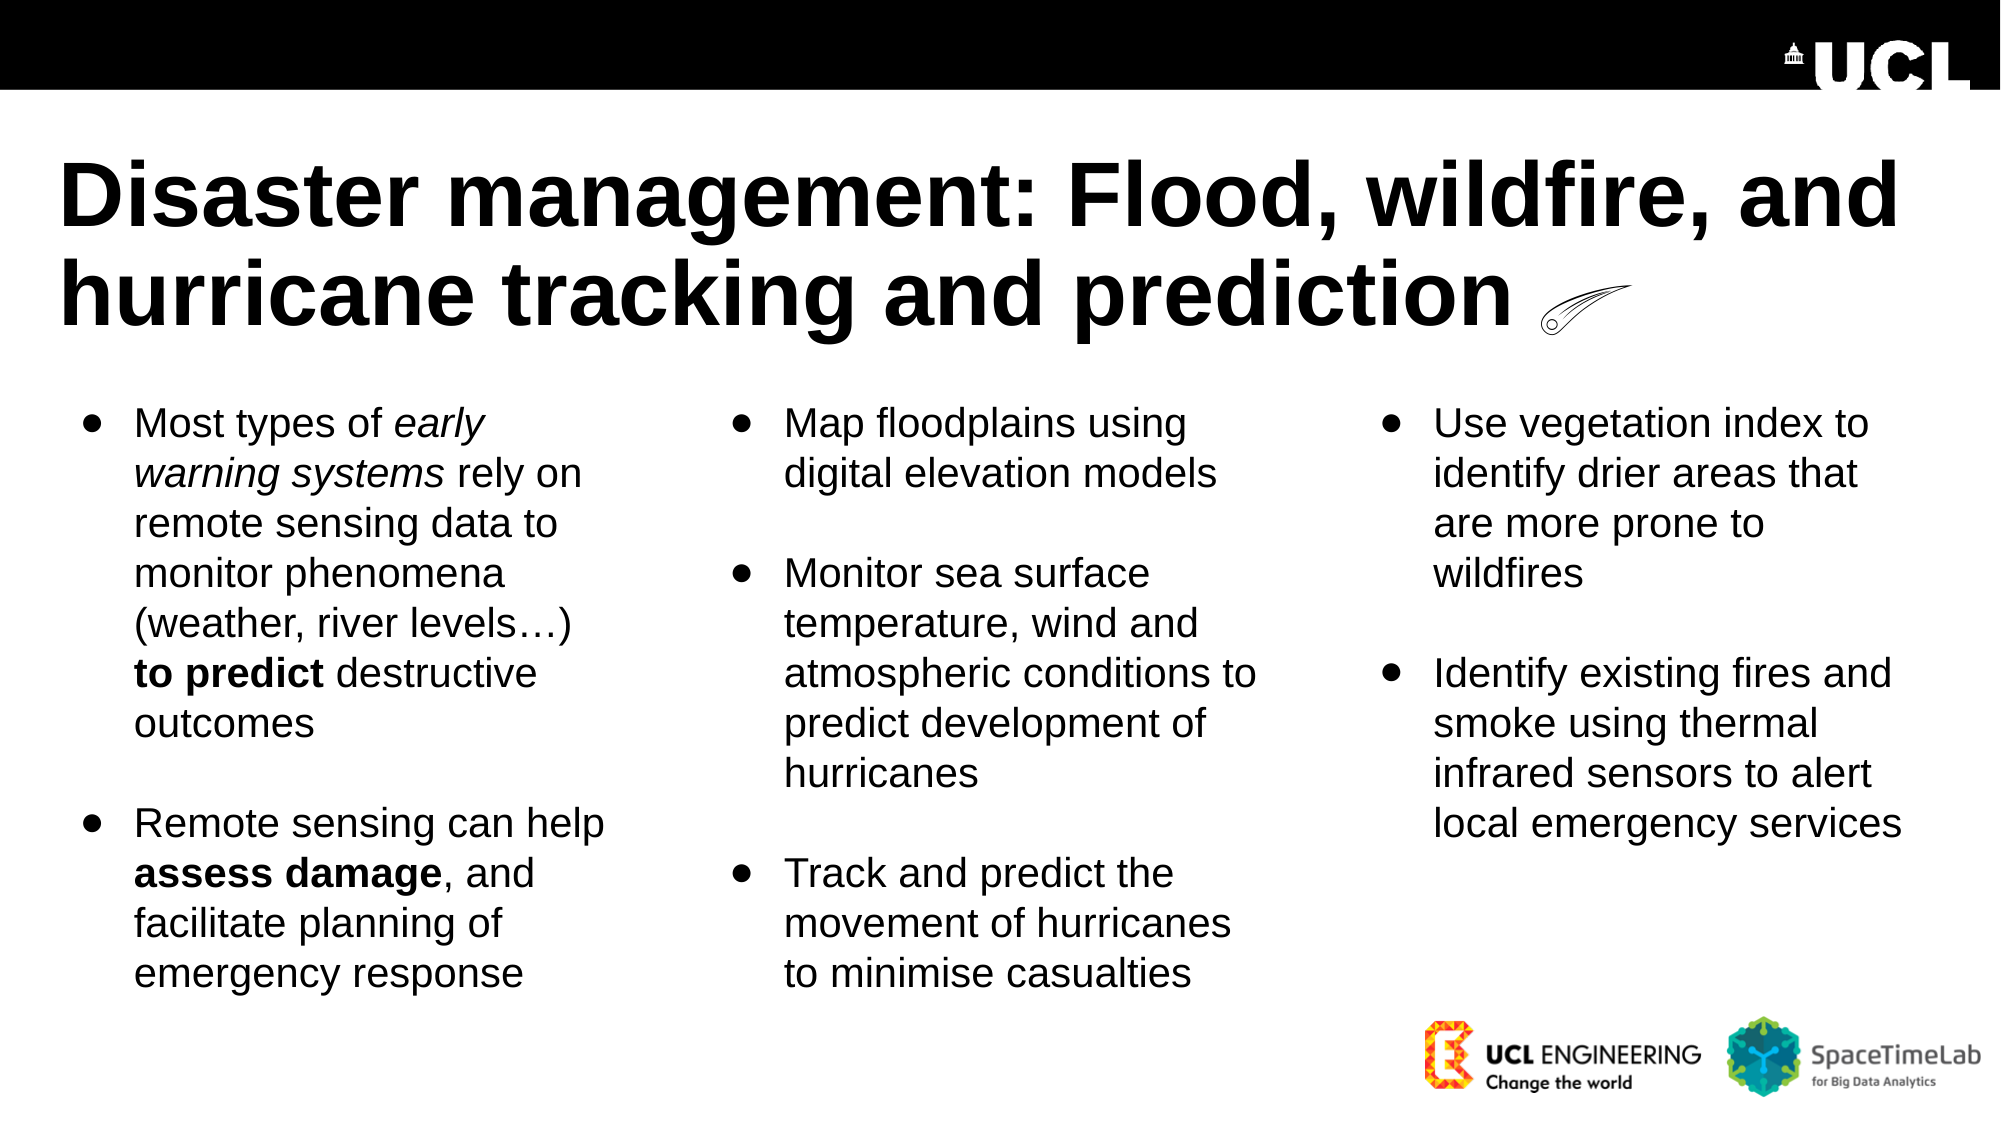

# Disaster management: Flood, wildfire, and hurricane tracking and prediction ☄️
Most types of early warning systems rely on remote sensing data to monitor phenomena (weather, river levels…) to predict destructive outcomes
Remote sensing can help assess damage, and facilitate planning of emergency response
Map floodplains using digital elevation models
Monitor sea surface temperature, wind and atmospheric conditions to predict development of hurricanes
Track and predict the movement of hurricanes to minimise casualties
Use vegetation index to identify drier areas that are more prone to wildfires
Identify existing fires and smoke using thermal infrared sensors to alert local emergency services